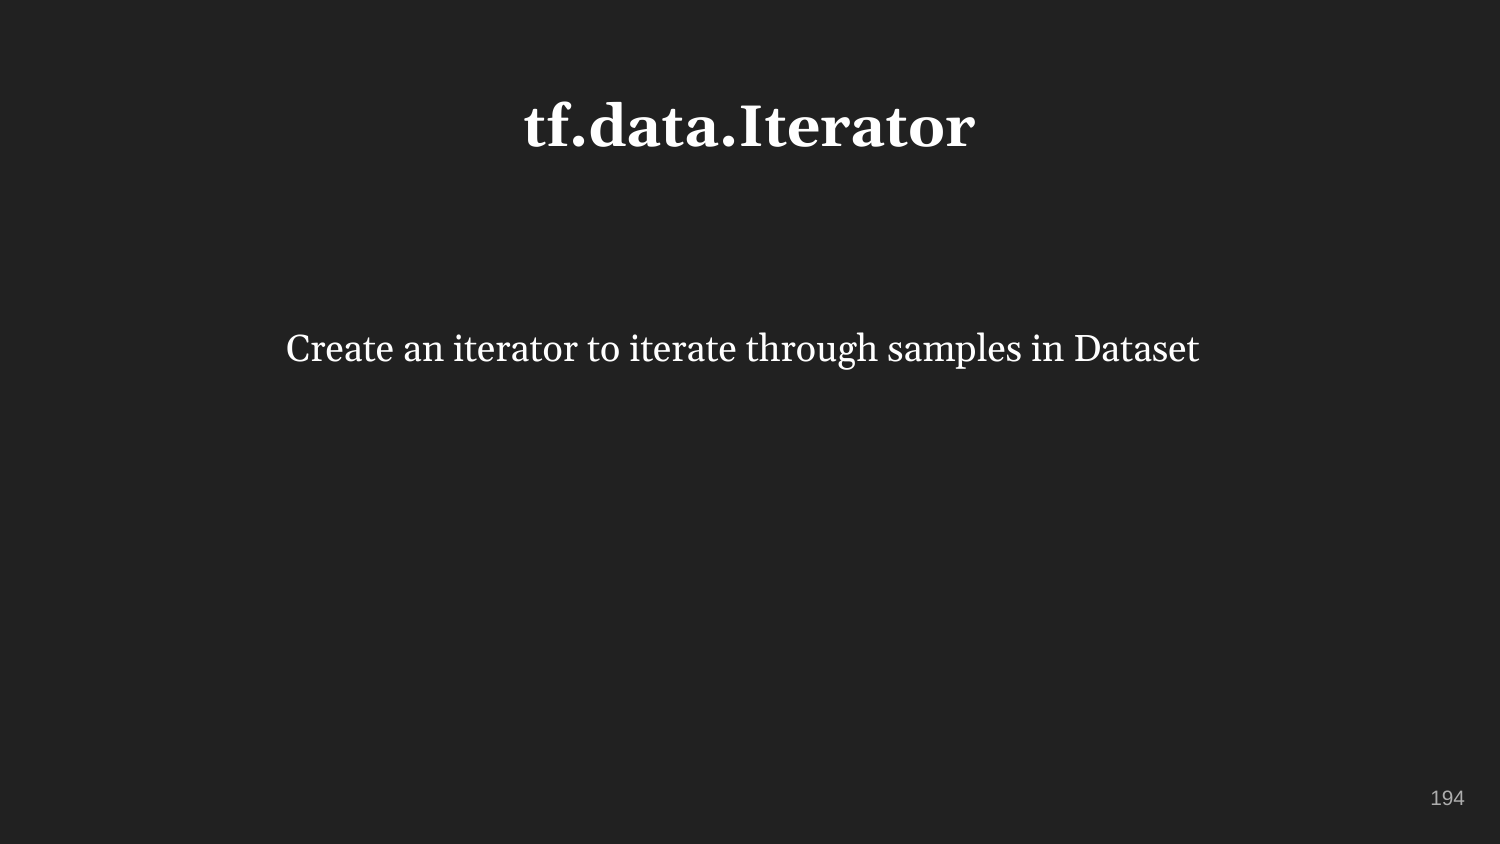

# tf.data.Iterator
Create an iterator to iterate through samples in Dataset
194